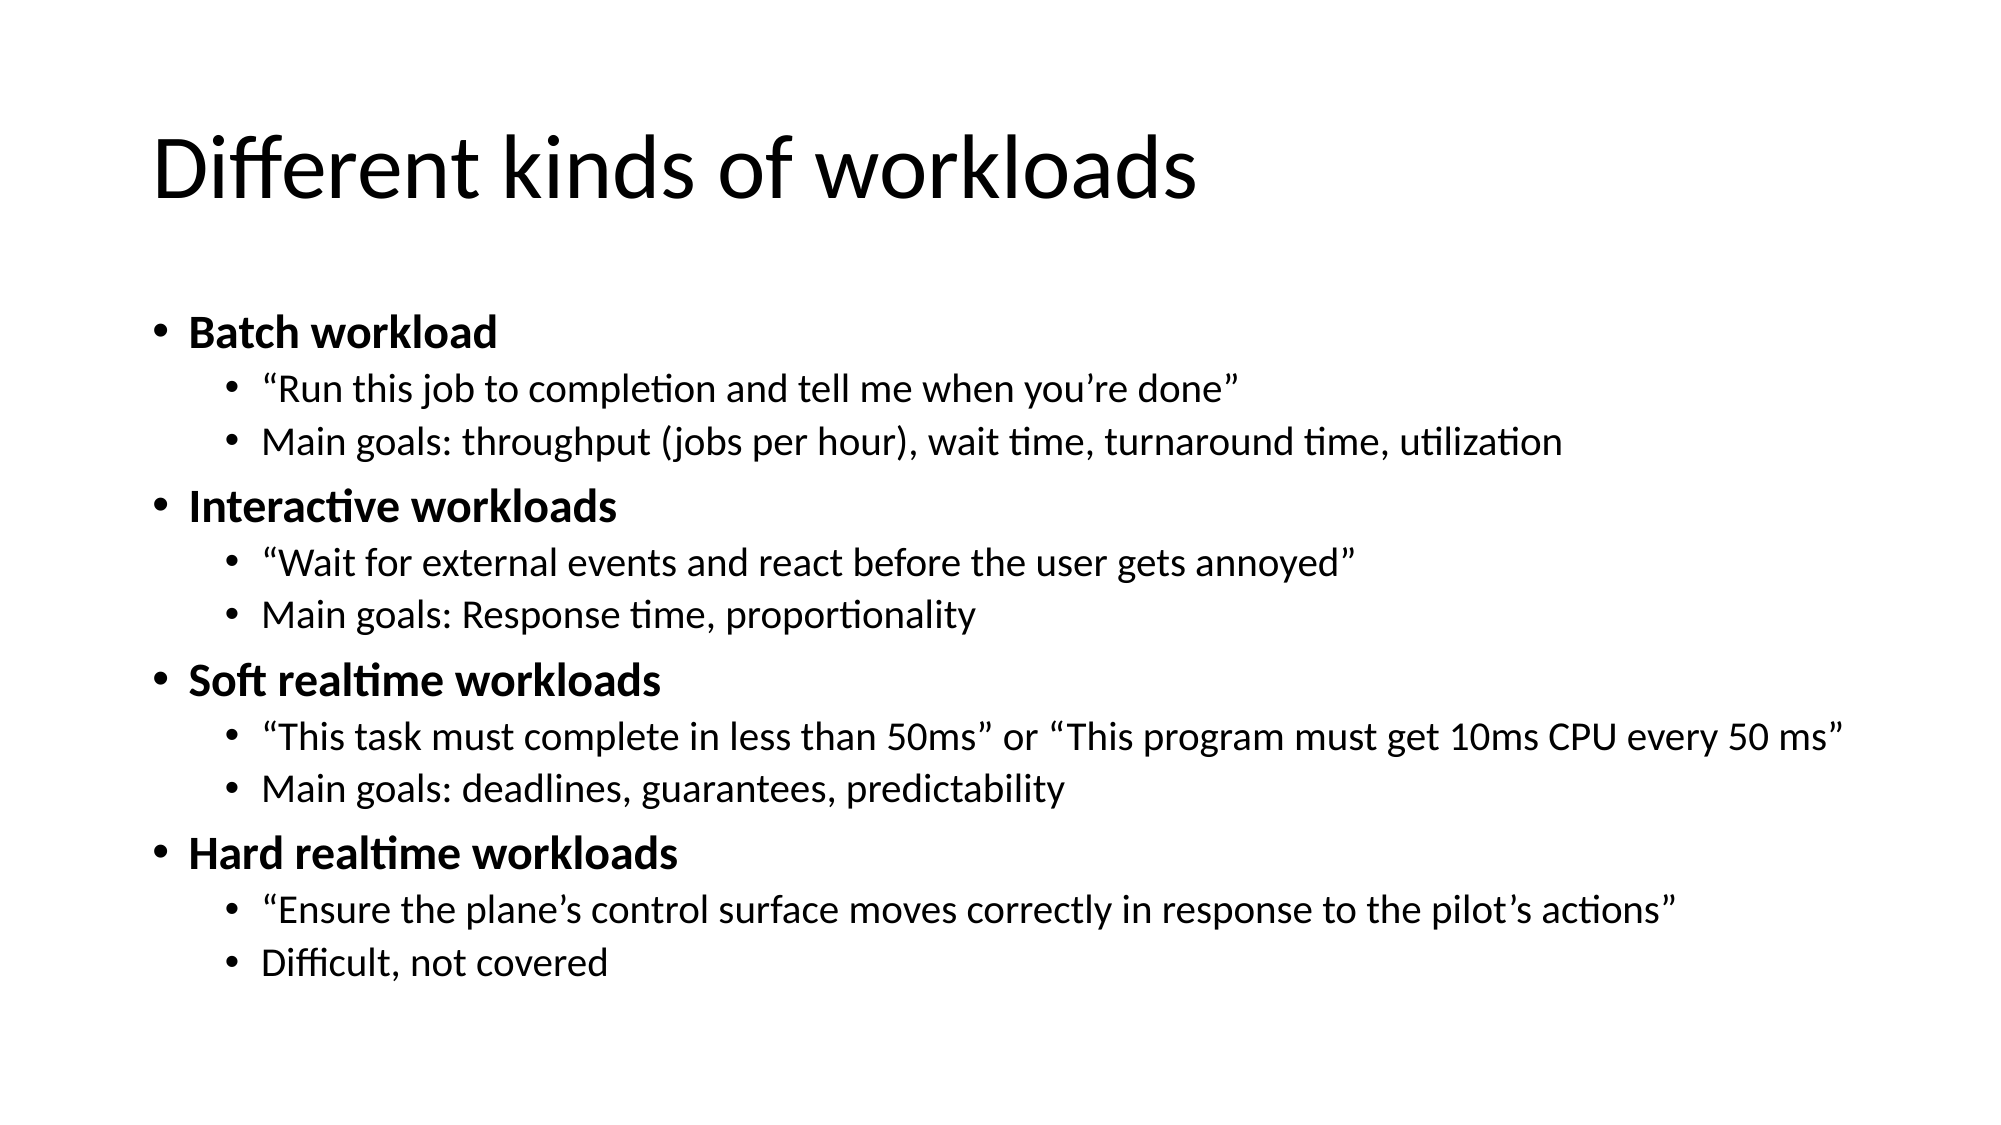

# Different kinds of workloads
Batch workload
“Run this job to completion and tell me when you’re done”
Main goals: throughput (jobs per hour), wait time, turnaround time, utilization
Interactive workloads
“Wait for external events and react before the user gets annoyed”
Main goals: Response time, proportionality
Soft realtime workloads
“This task must complete in less than 50ms” or “This program must get 10ms CPU every 50 ms”
Main goals: deadlines, guarantees, predictability
Hard realtime workloads
“Ensure the plane’s control surface moves correctly in response to the pilot’s actions”
Difficult, not covered